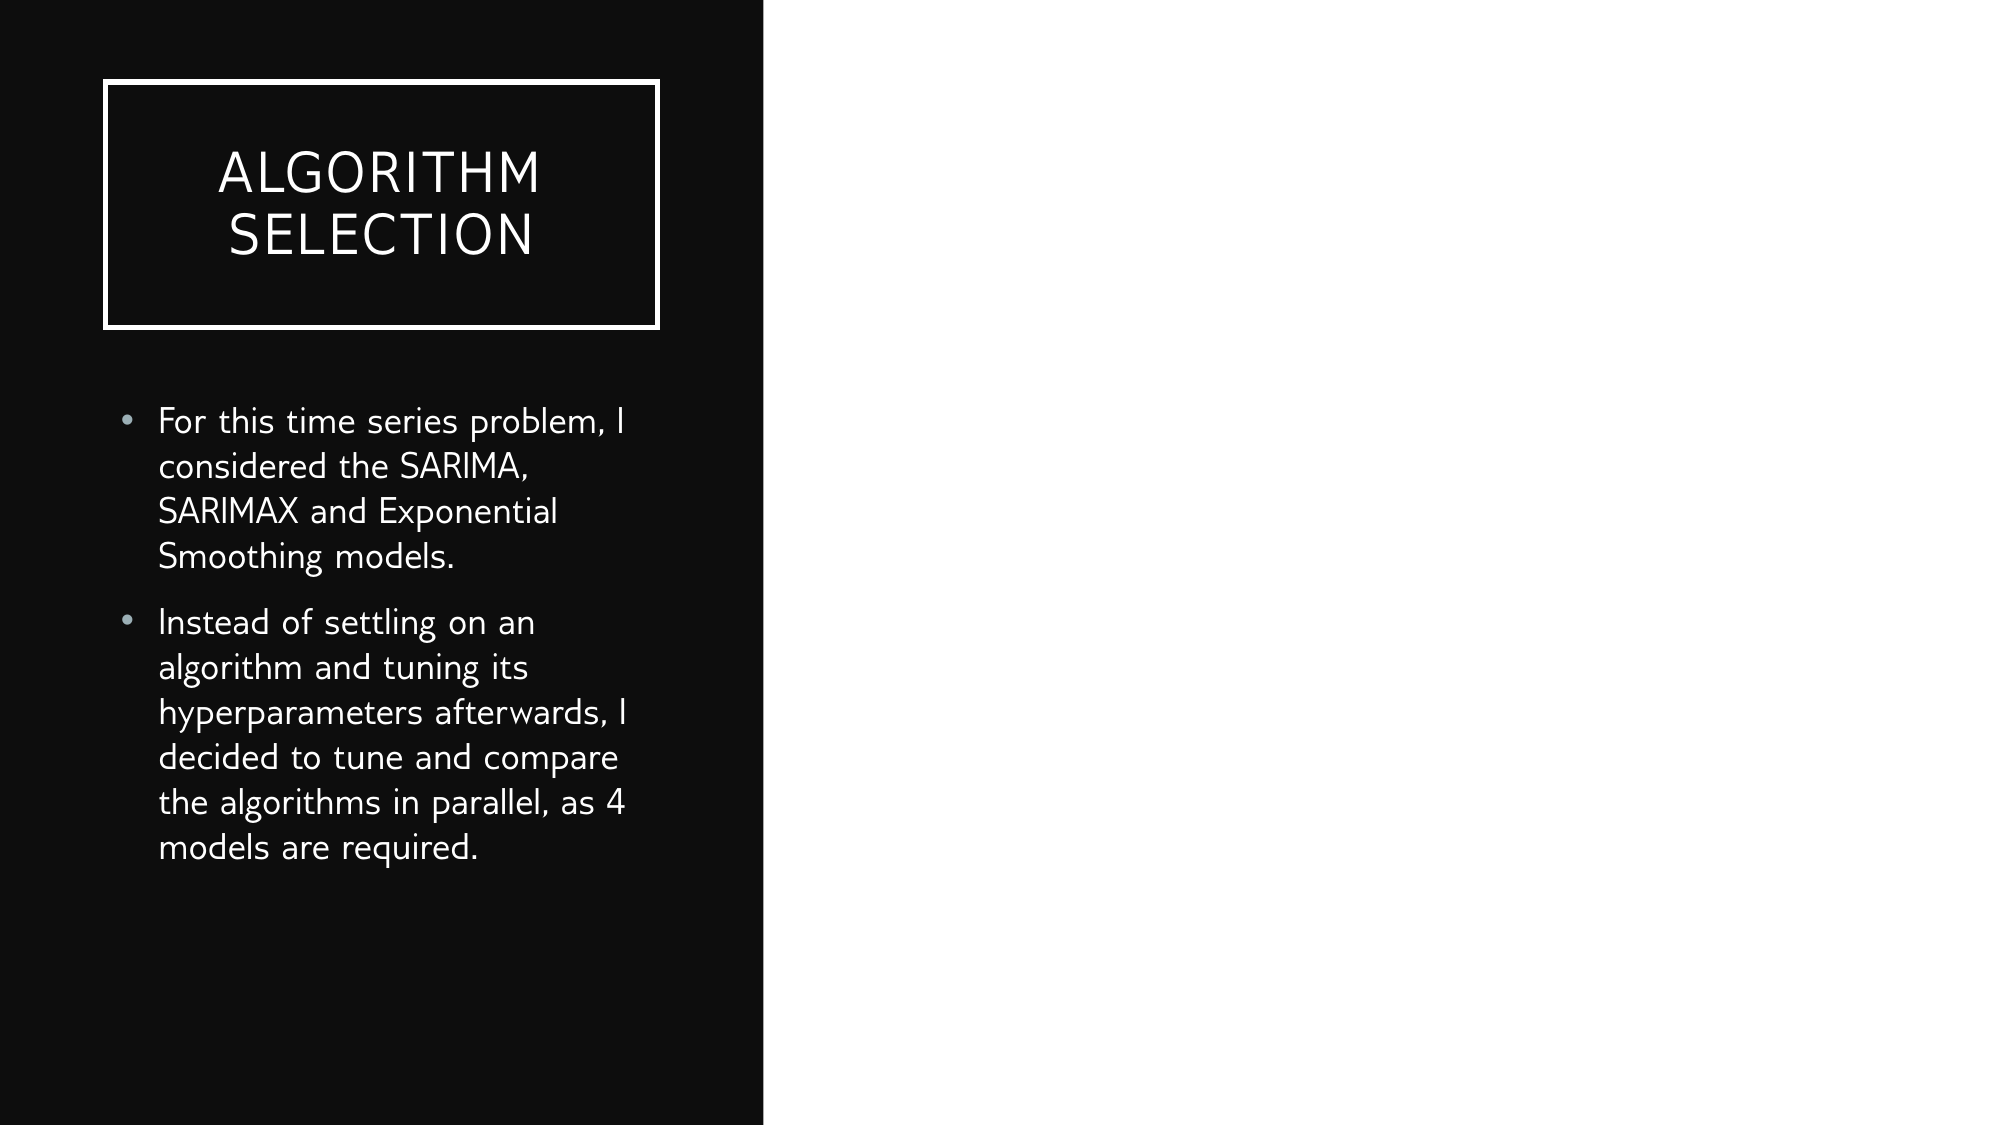

# Algorithm SELECTION
For this time series problem, I considered the SARIMA, SARIMAX and Exponential Smoothing models.
Instead of settling on an algorithm and tuning its hyperparameters afterwards, I decided to tune and compare the algorithms in parallel, as 4 models are required.